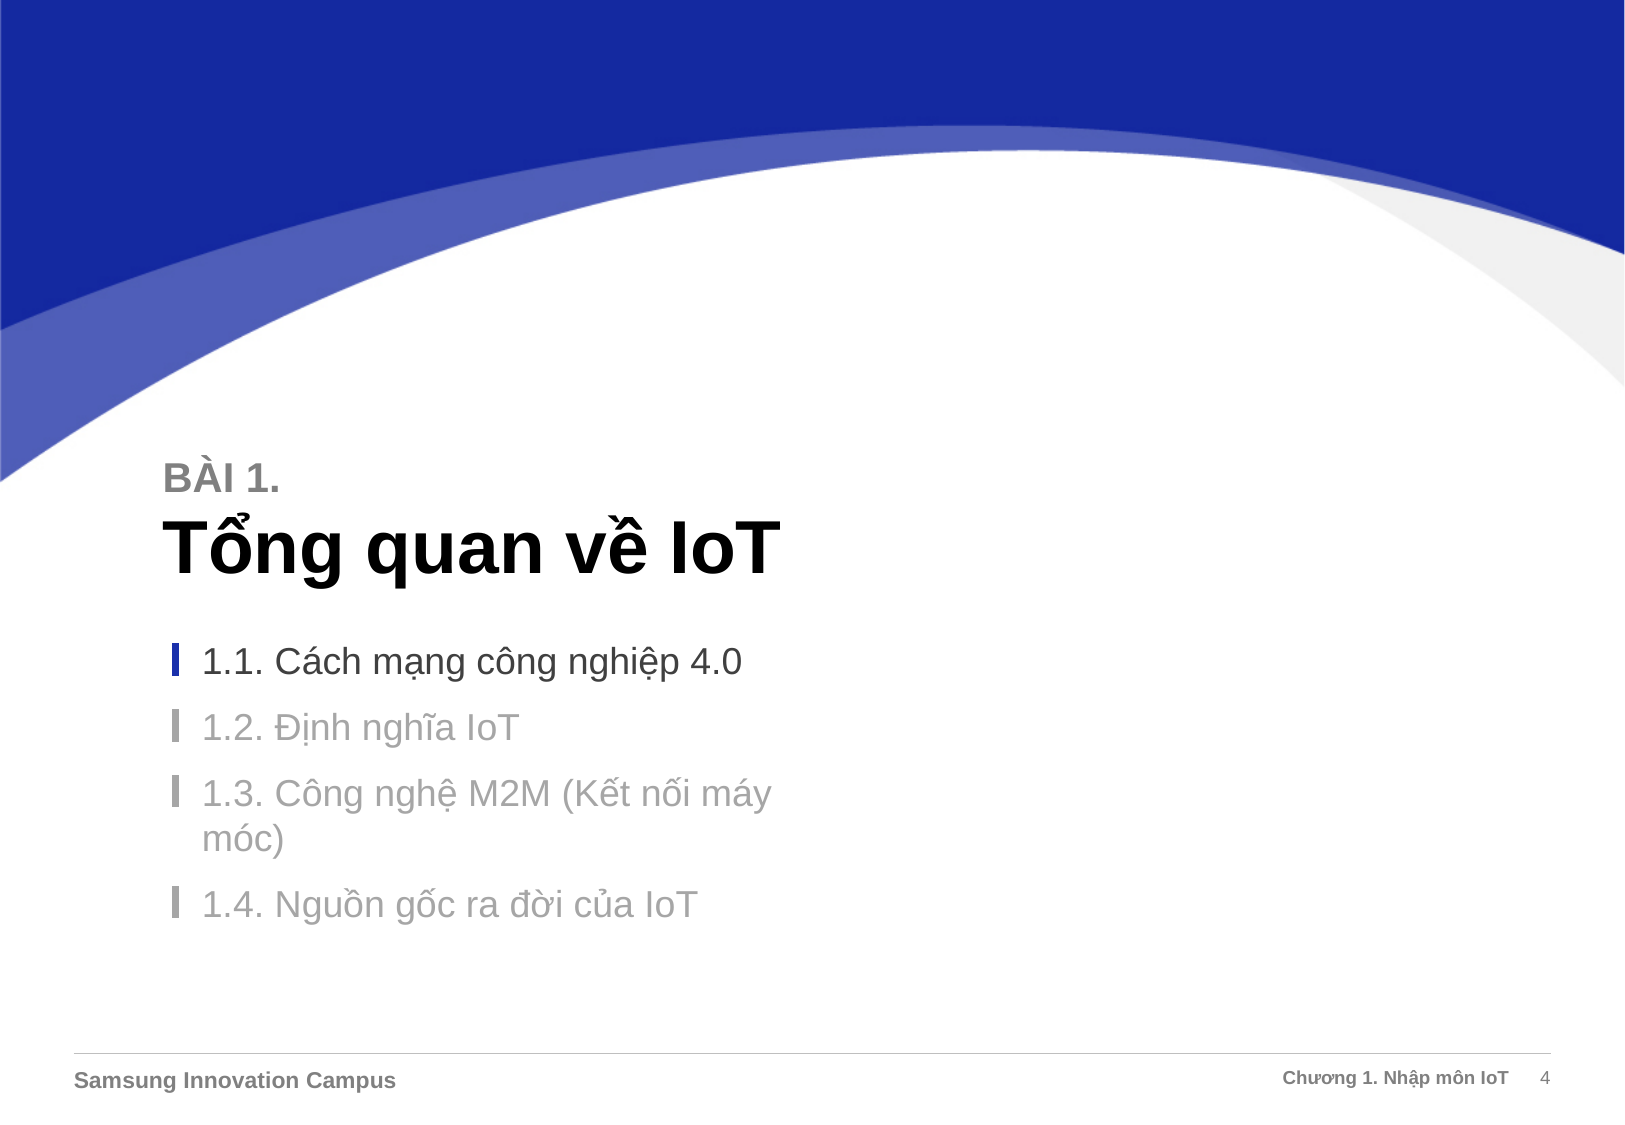

BÀI 1.
Tổng quan về IoT
1.1. Cách mạng công nghiệp 4.0
1.2. Định nghĩa IoT
1.3. Công nghệ M2M (Kết nối máy móc)
1.4. Nguồn gốc ra đời của IoT